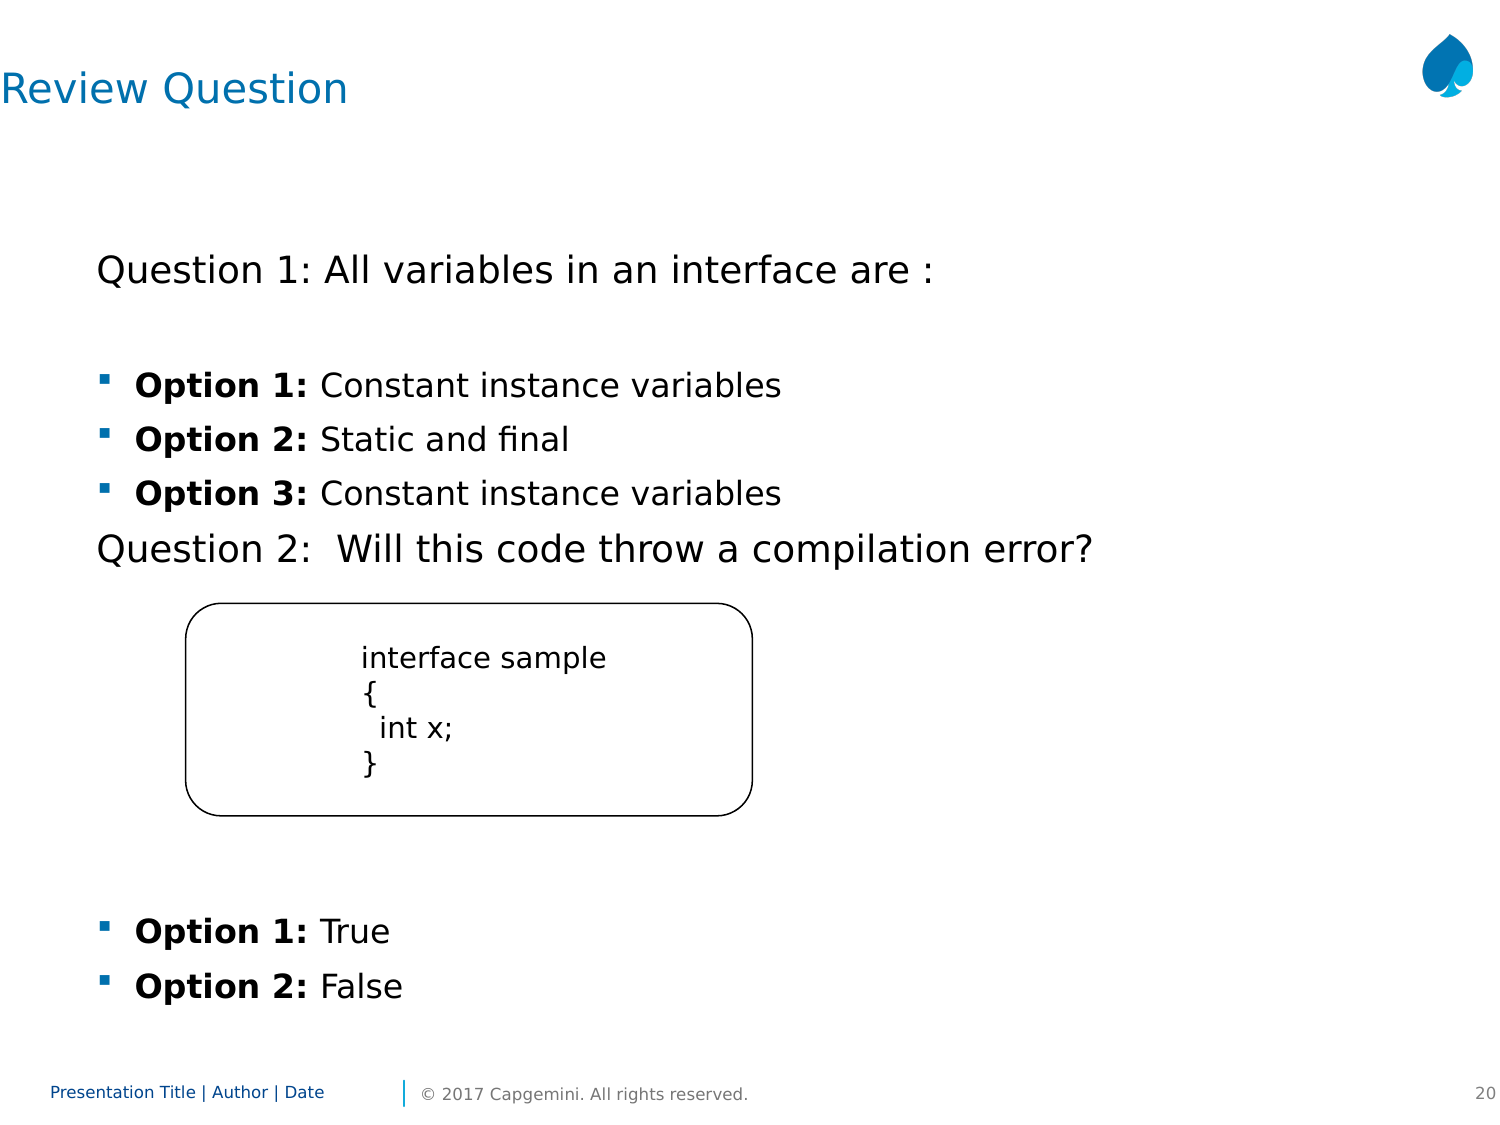

Review Question
Question 1: All variables in an interface are :

Option 1: Constant instance variables
Option 2: Static and final
Option 3: Constant instance variables
Question 2:  Will this code throw a compilation error?

Option 1: True
Option 2: False

interface sample
{
  int x;
}